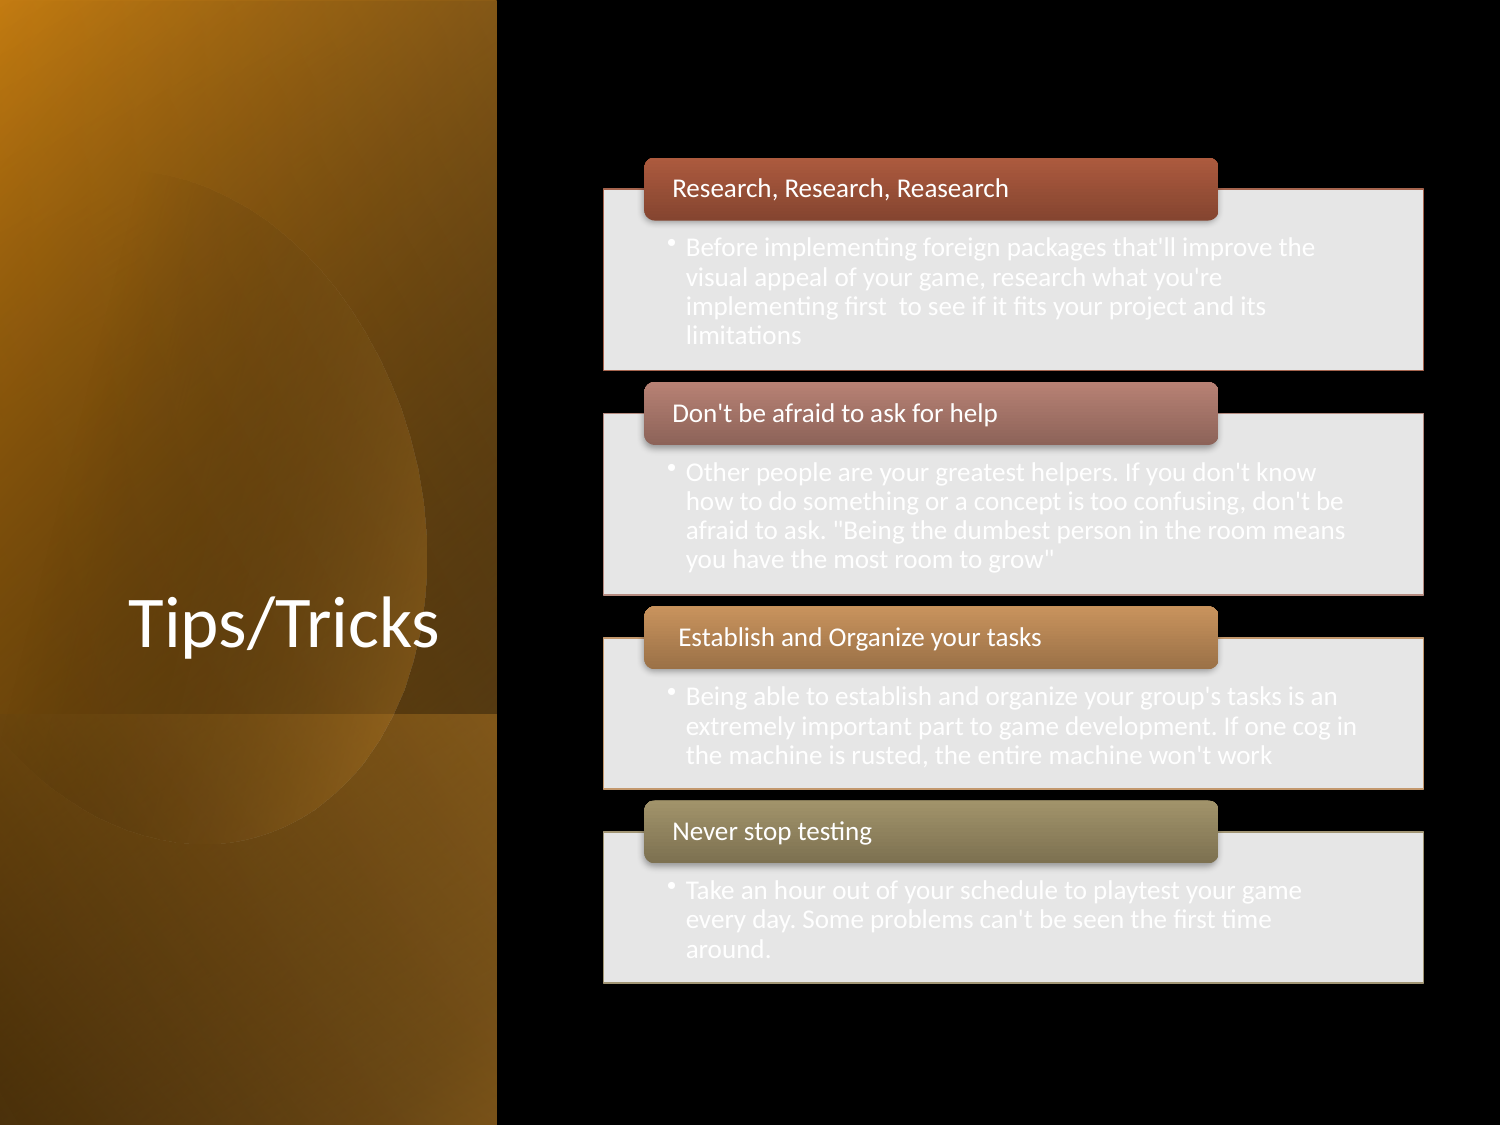

Before implementing foreign packages that'll improve the visual appeal of your game, research what you're implementing first  to see if it fits your project and its limitations
Research, Research, Reasearch
Other people are your greatest helpers. If you don't know how to do something or a concept is too confusing, don't be afraid to ask. "Being the dumbest person in the room means you have the most room to grow"
Don't be afraid to ask for help
Being able to establish and organize your group's tasks is an extremely important part to game development. If one cog in the machine is rusted, the entire machine won't work
 Establish and Organize your tasks
Take an hour out of your schedule to playtest your game every day. Some problems can't be seen the first time around.
Never stop testing

# Tips/Tricks